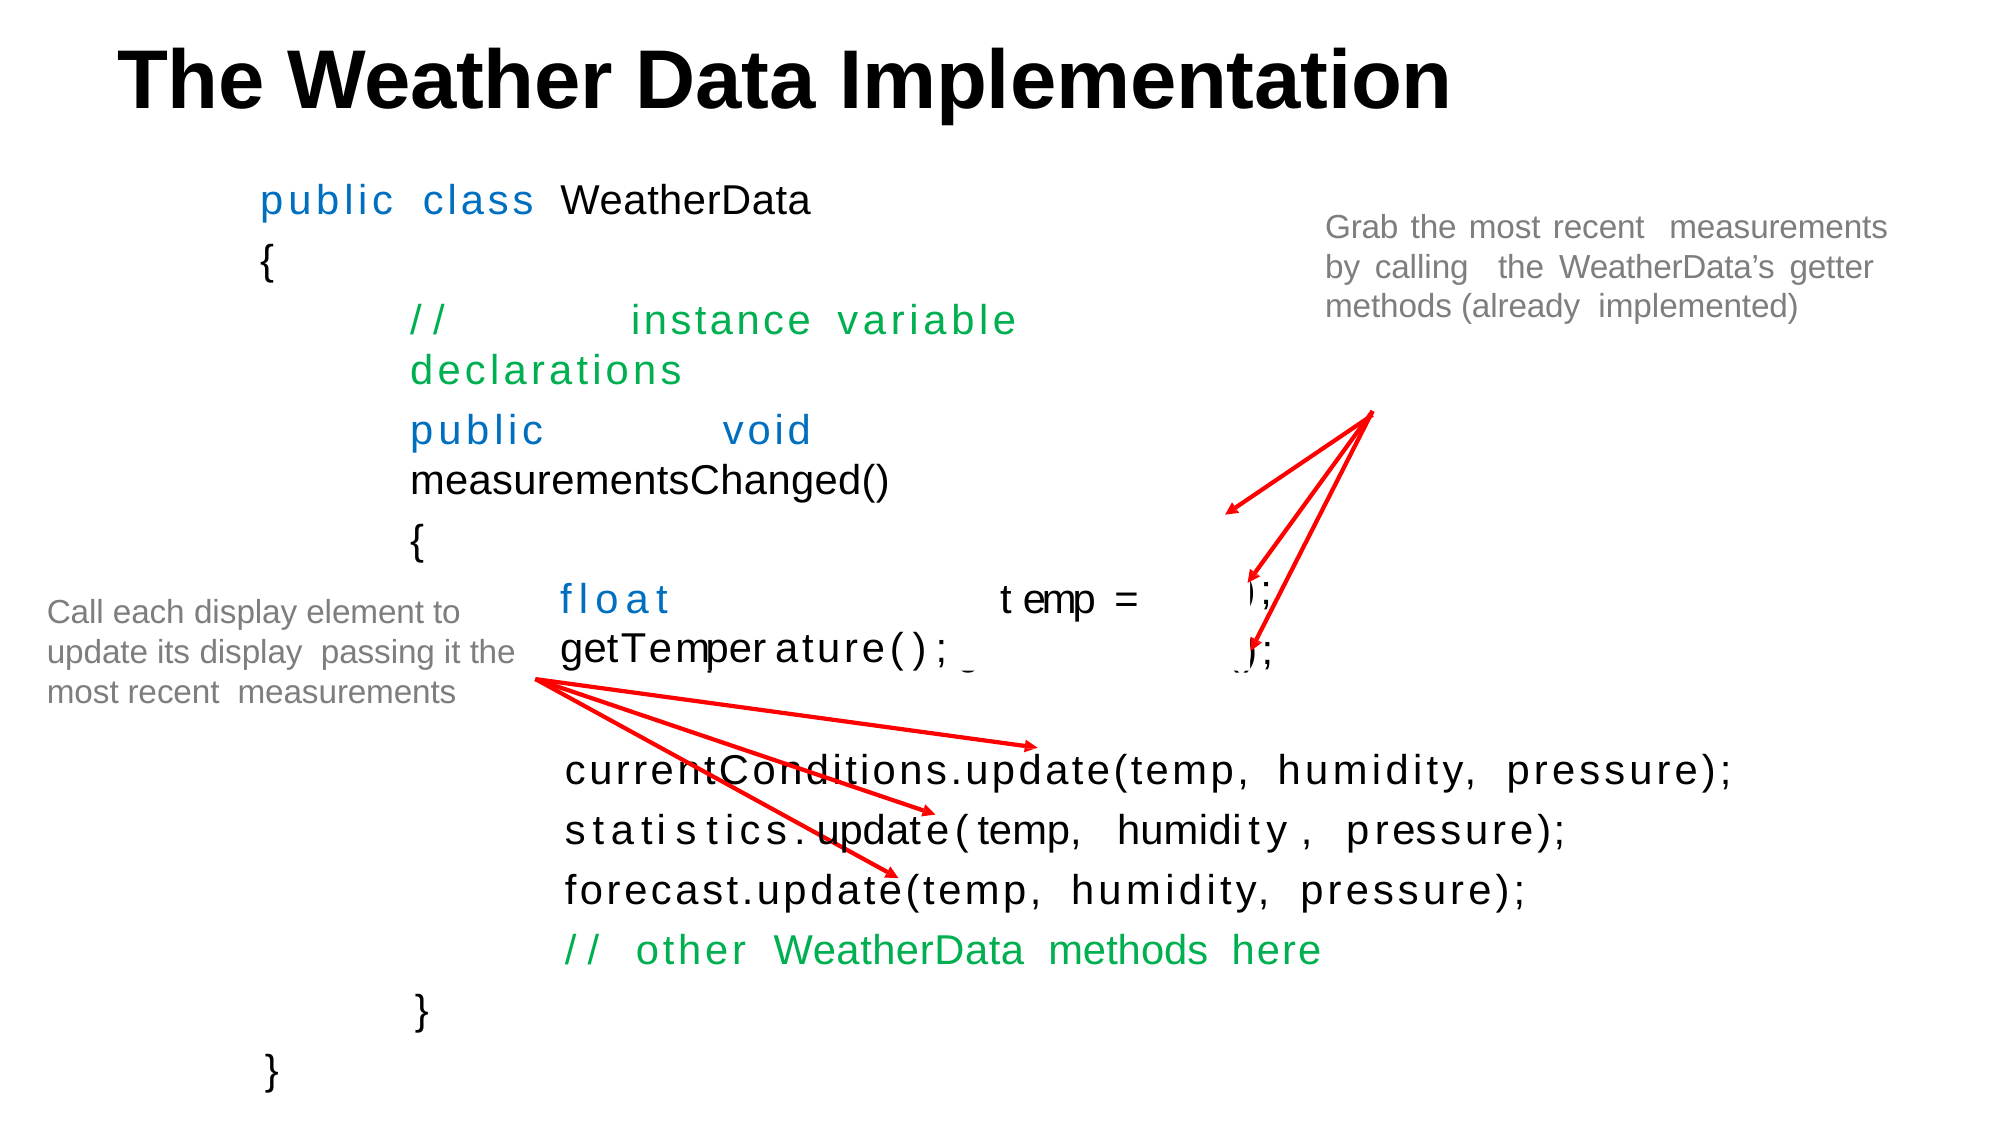

# The Weather Data Implementation
public	class	WeatherData
{
//	instance	variable	declarations
public	void	measurementsChanged()
{
float	temp	=	getTemperature();
Grab the most recent  measurements by calling  the WeatherData’s getter  methods (already  implemented)

float	humidity	=	getHumidity();
float	pressure	=	getPressure();
Call each display element to  update its display  passing it the  most recent  measurements

currentConditions.update(temp,	humidity,	pressure);
statistics.update(temp,	humidity,	pressure);
forecast.update(temp,	humidity,	pressure);
//	other	WeatherData	methods	here
}
}